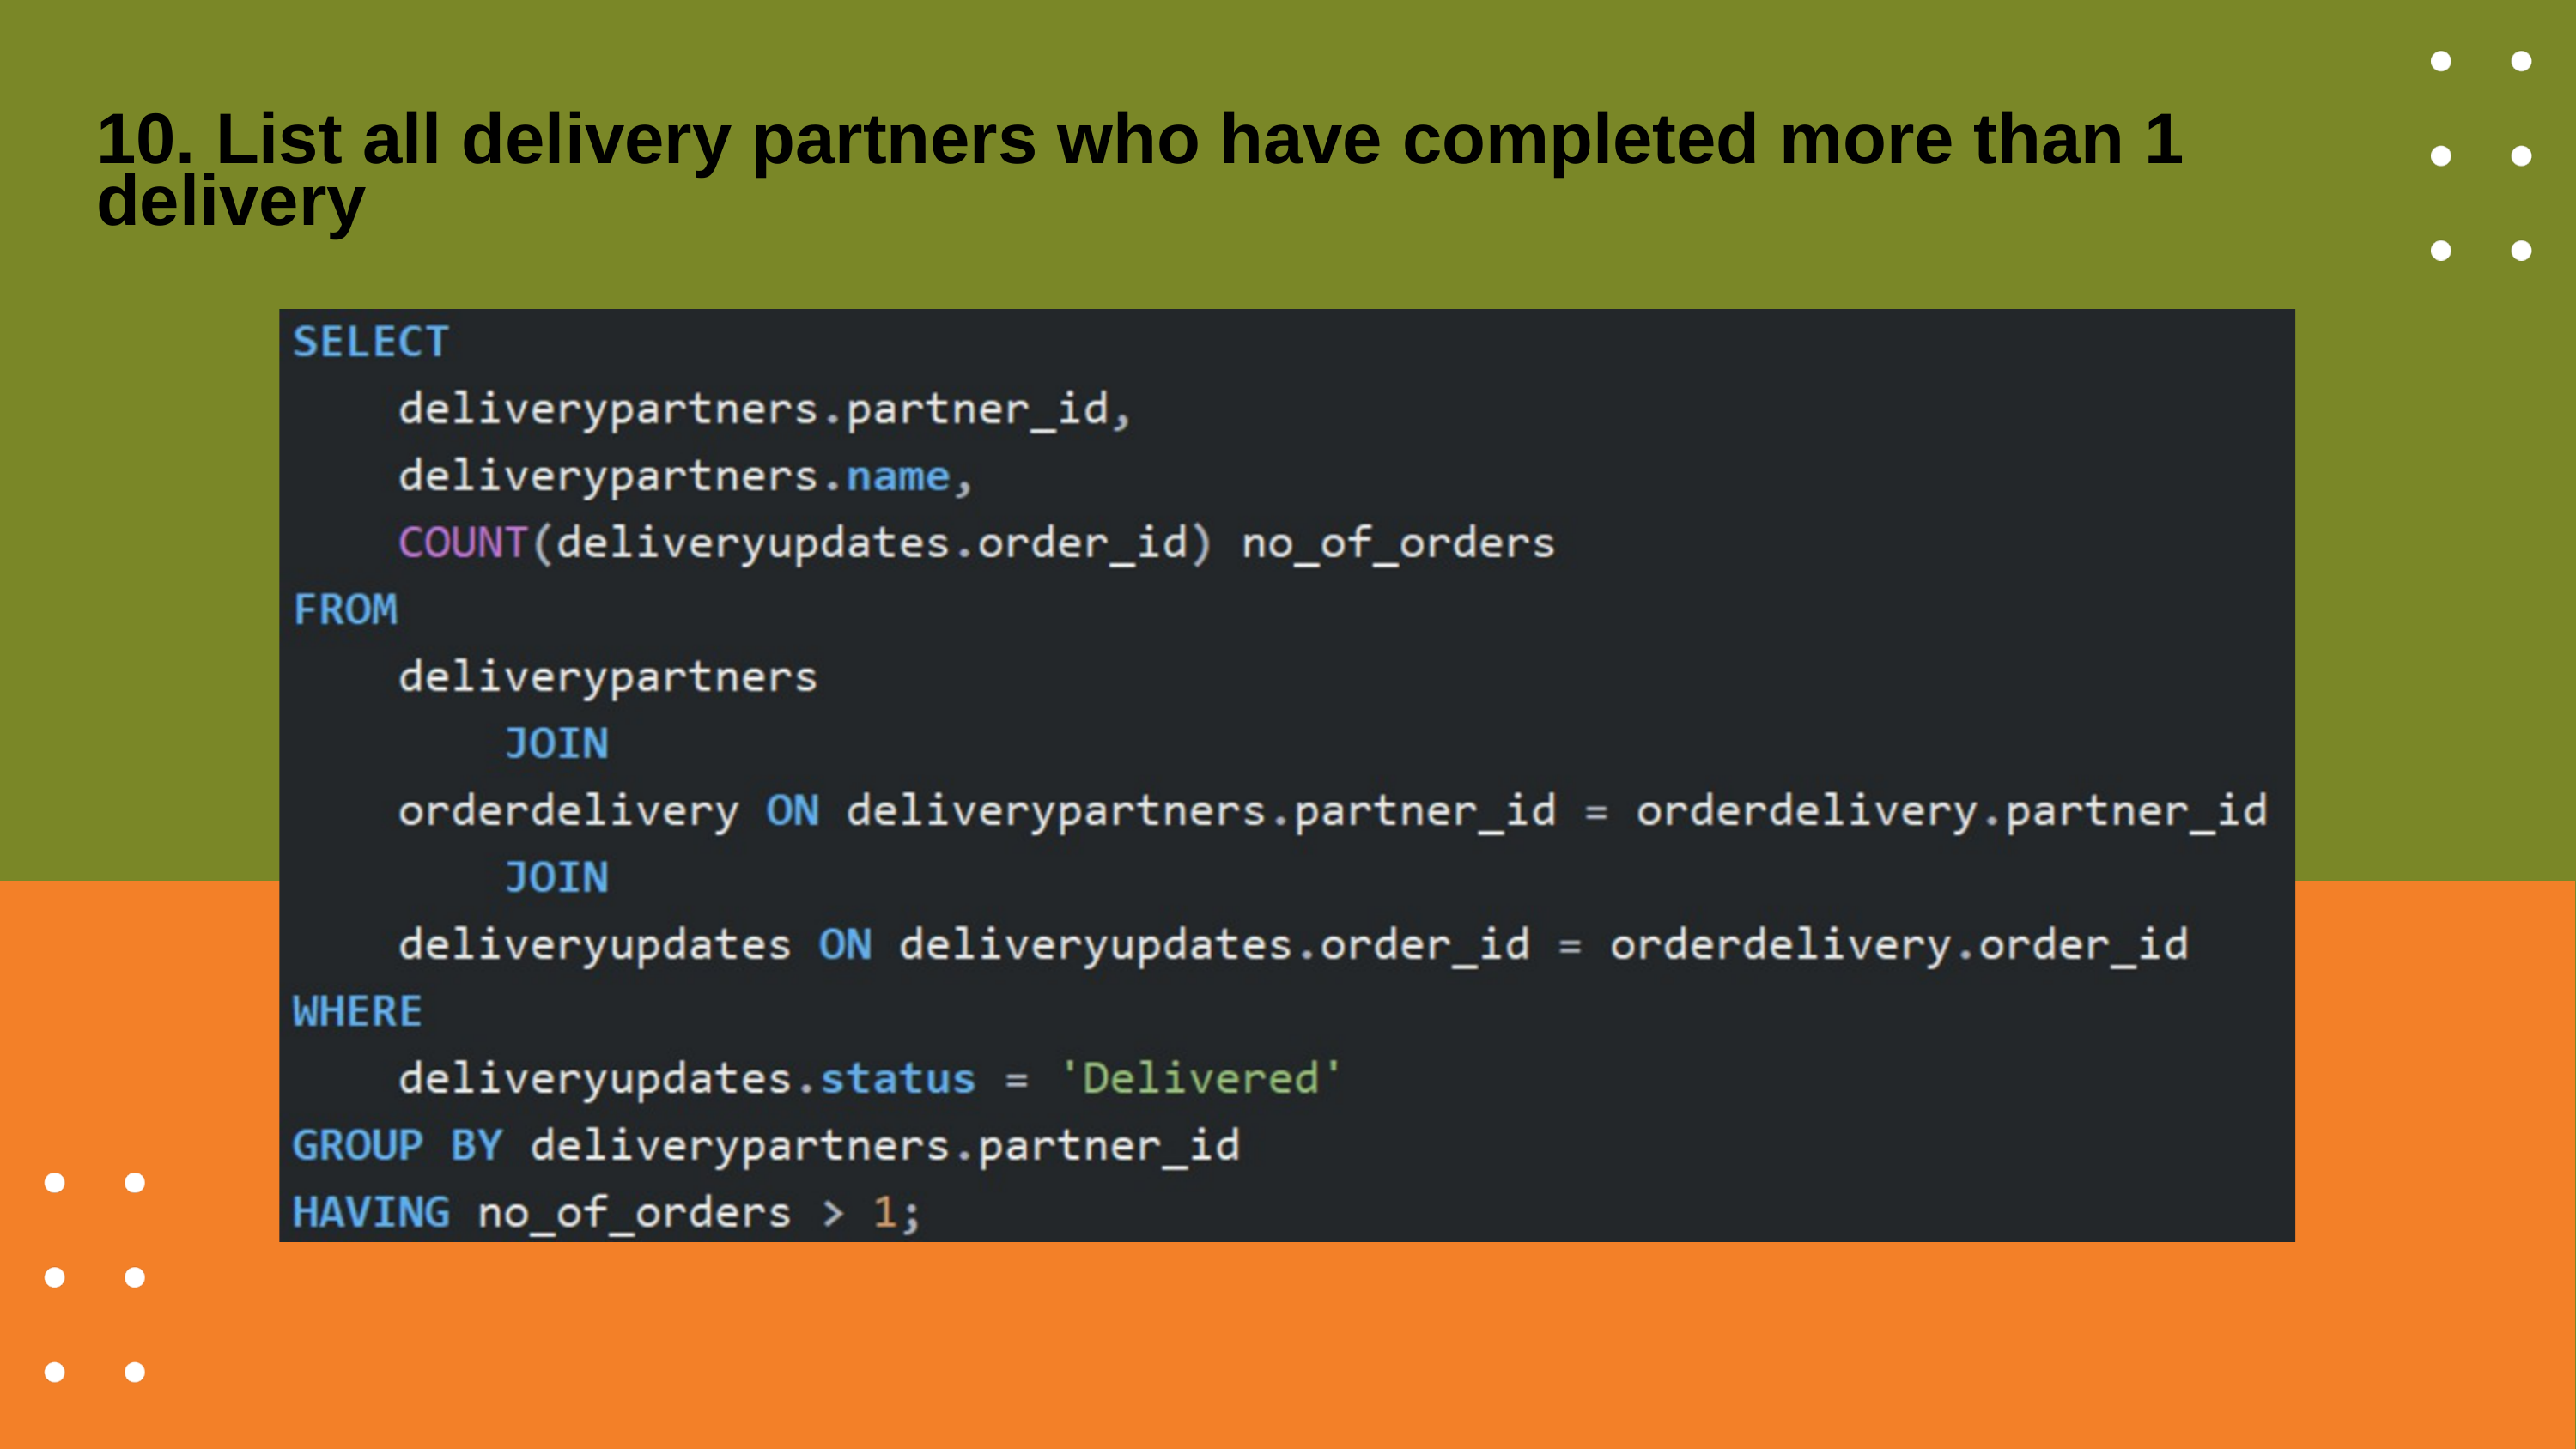

10. List all delivery partners who have completed more than 1 delivery